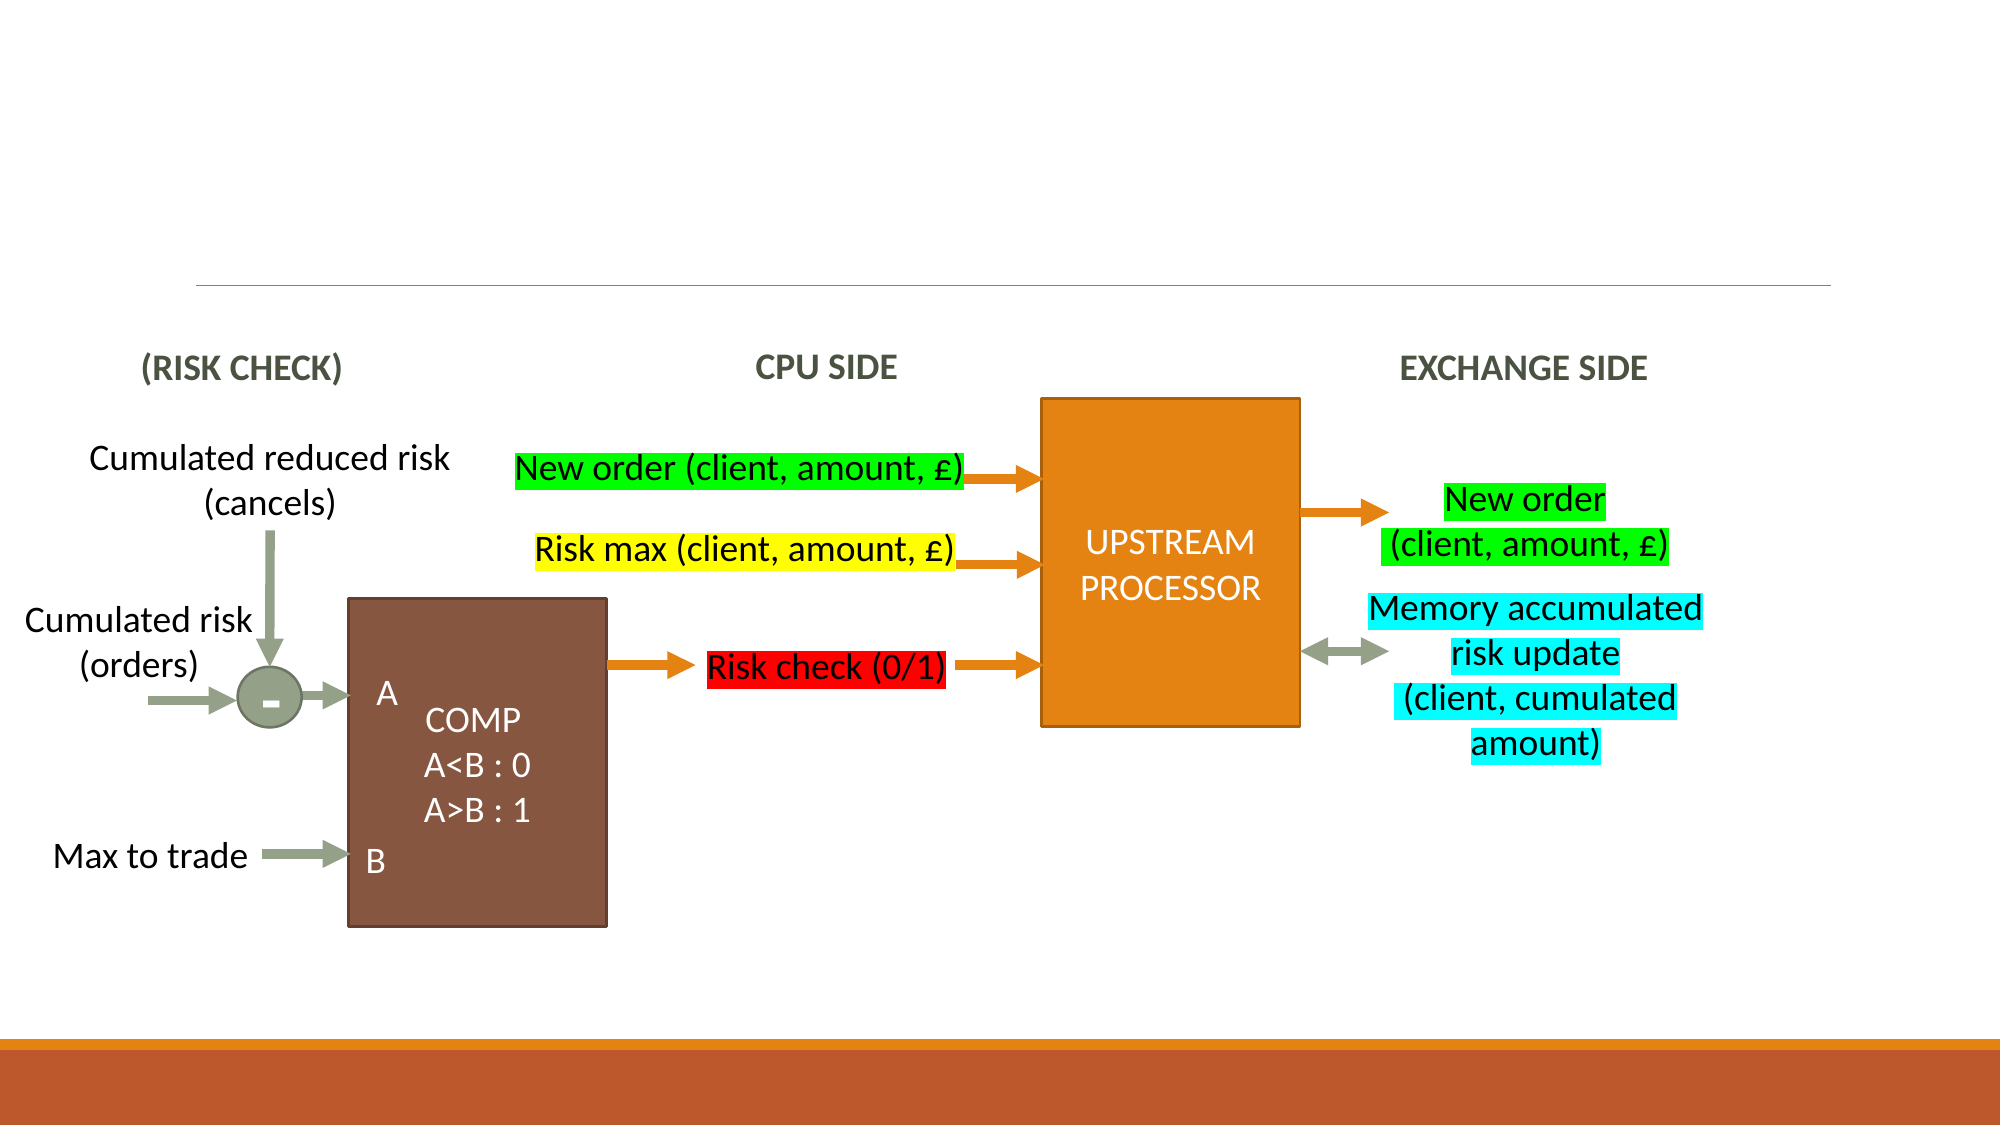

CPU SIDE
(RISK CHECK)
EXCHANGE SIDE
UPSTREAM PROCESSOR
Cumulated reduced risk (cancels)
New order (client, amount, £)
New order
 (client, amount, £)
Risk max (client, amount, £)
Memory accumulated risk update
 (client, cumulated amount)
Cumulated risk (orders)
COMP
A<B : 0
A>B : 1
Risk check (0/1)
A
-
Max to trade
B